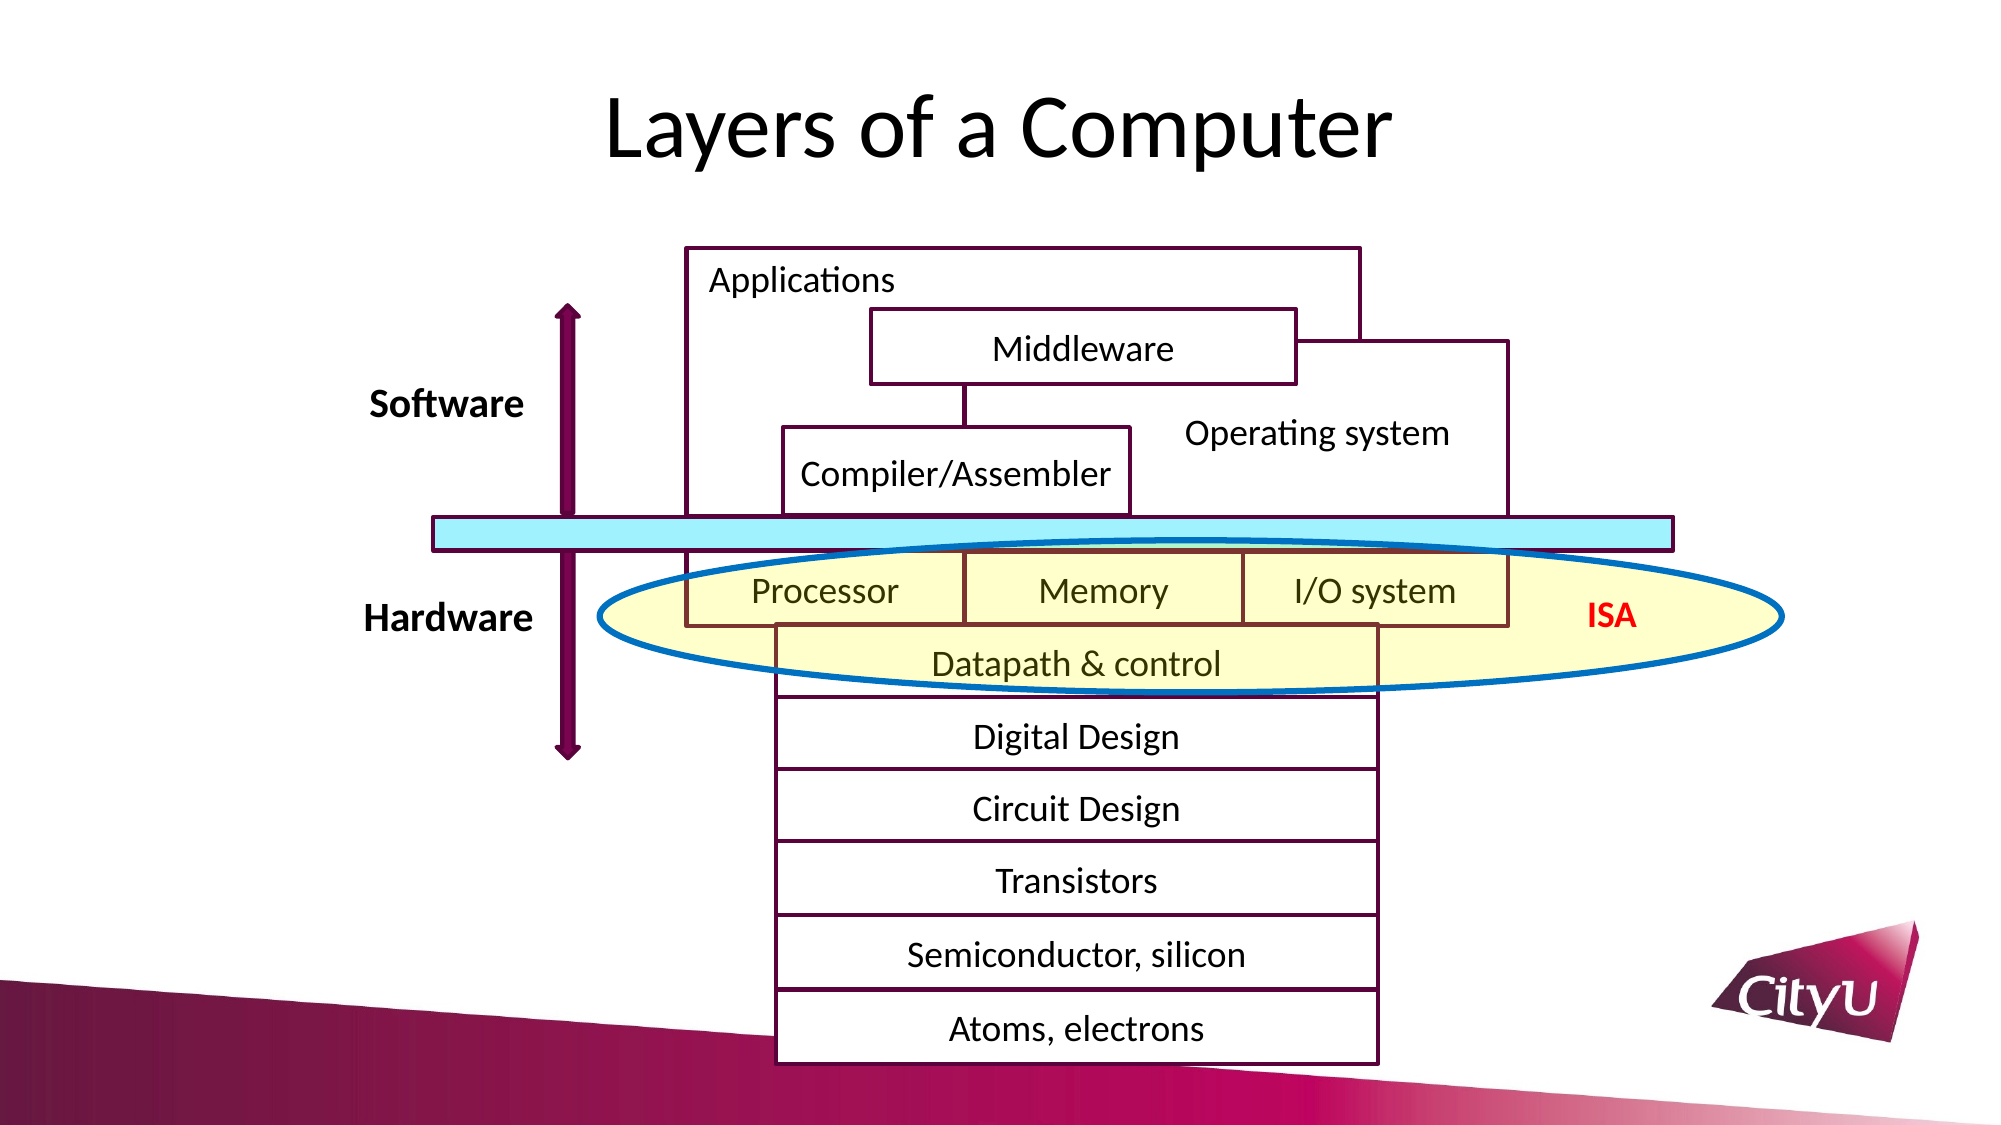

# Layers of a Computer

Applications
Middleware

Software

Operating system
Compiler/Assembler

ISA
Processor
Memory
I/O system
Hardware
Datapath & control

Digital Design
Circuit Design
Transistors
Semiconductor, silicon
Atoms, electrons
3